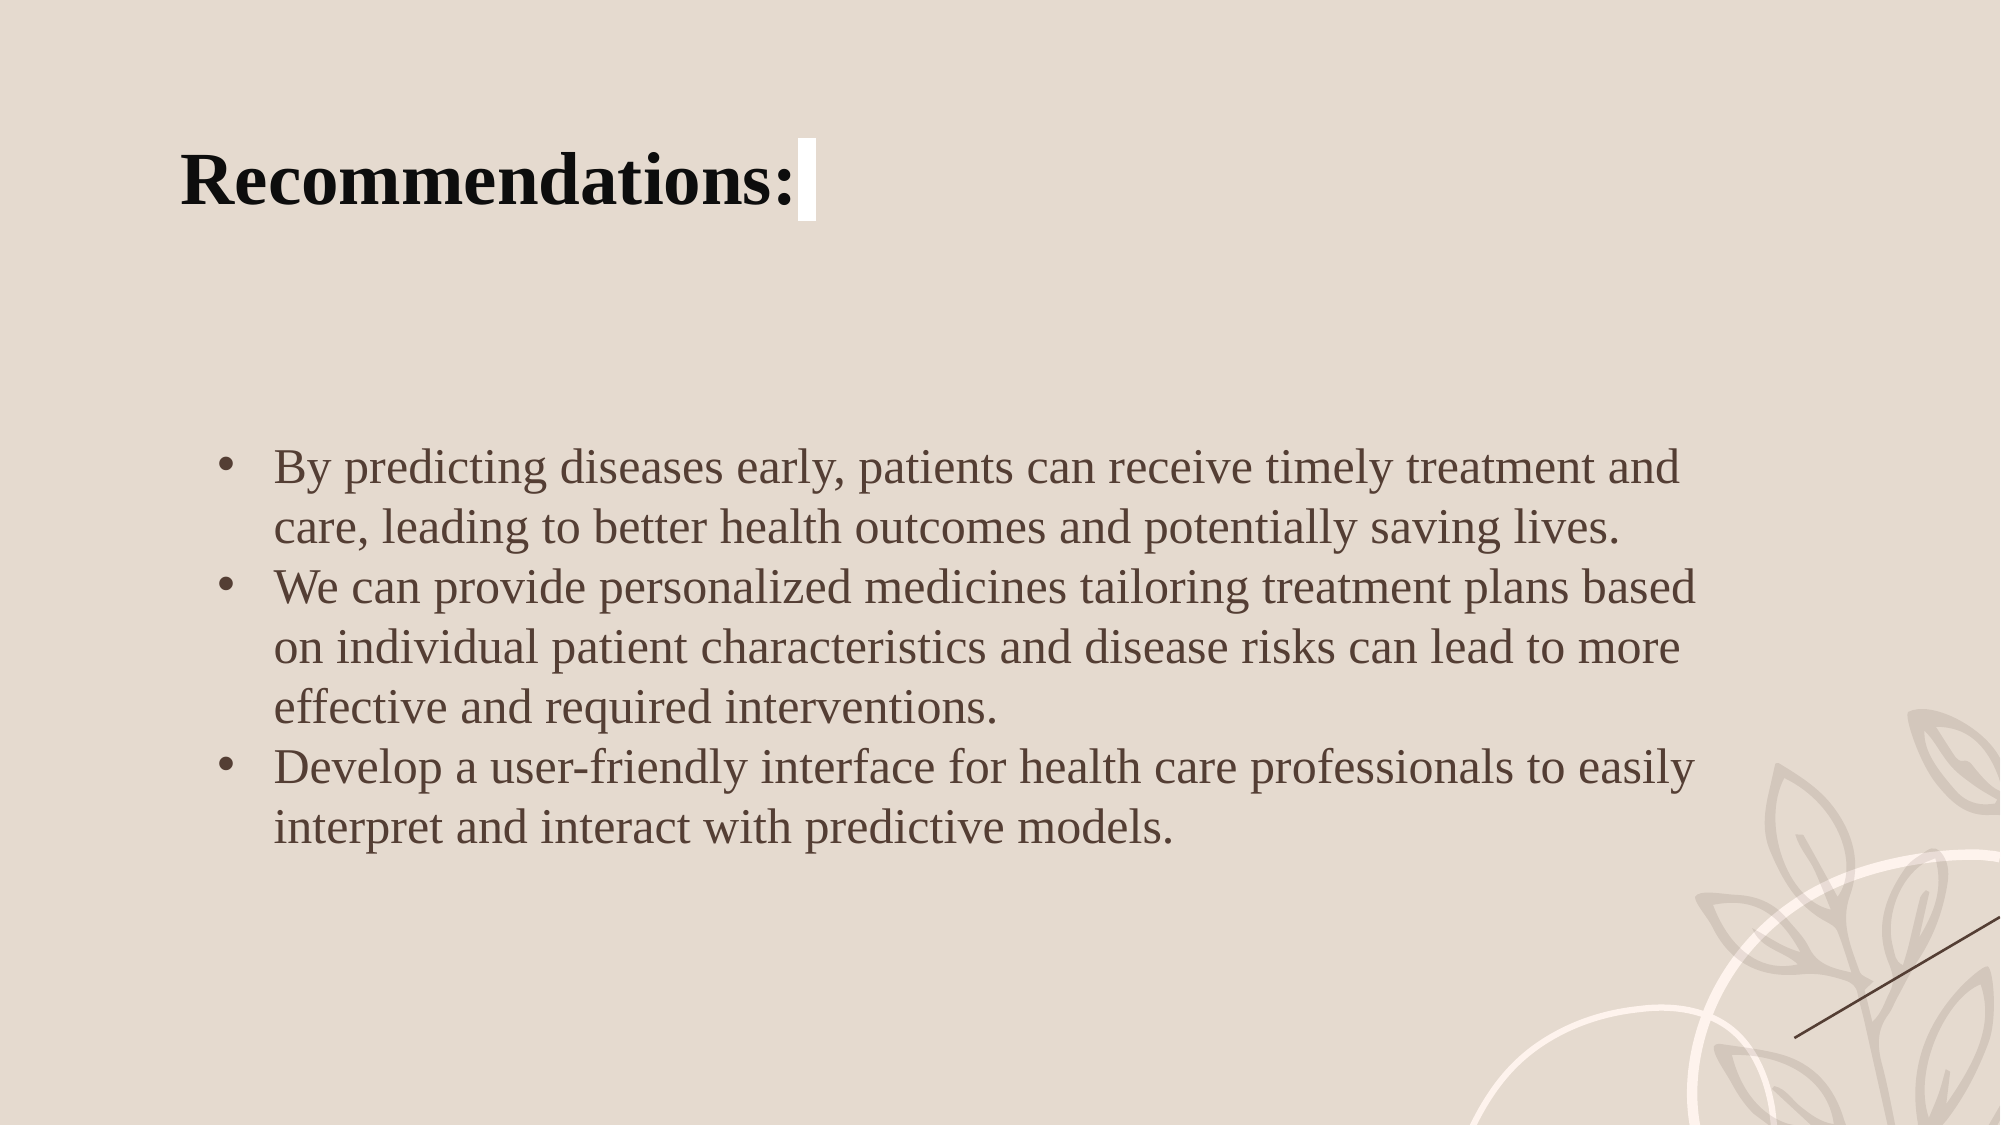

Recommendations:
By predicting diseases early, patients can receive timely treatment and care, leading to better health outcomes and potentially saving lives.
We can provide personalized medicines tailoring treatment plans based on individual patient characteristics and disease risks can lead to more effective and required interventions.
Develop a user-friendly interface for health care professionals to easily interpret and interact with predictive models.